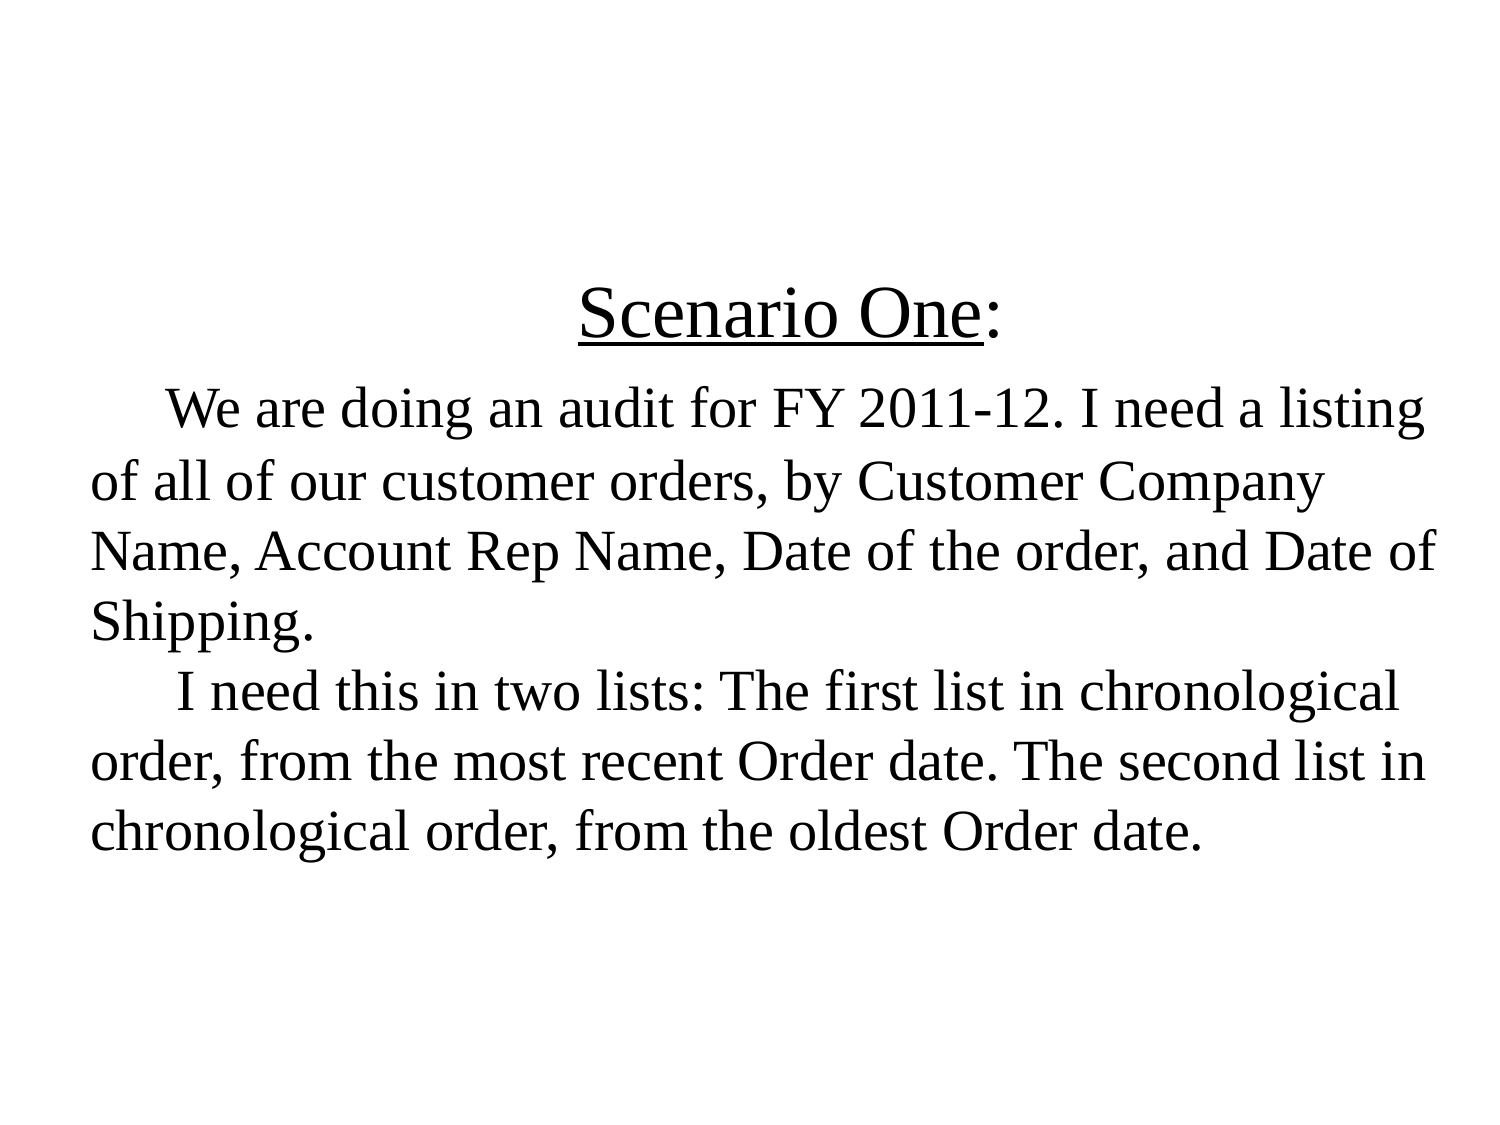

# Scenario One: We are doing an audit for FY 2011-12. I need a listing of all of our customer orders, by Customer Company Name, Account Rep Name, Date of the order, and Date of Shipping. I need this in two lists: The first list in chronological order, from the most recent Order date. The second list in chronological order, from the oldest Order date.